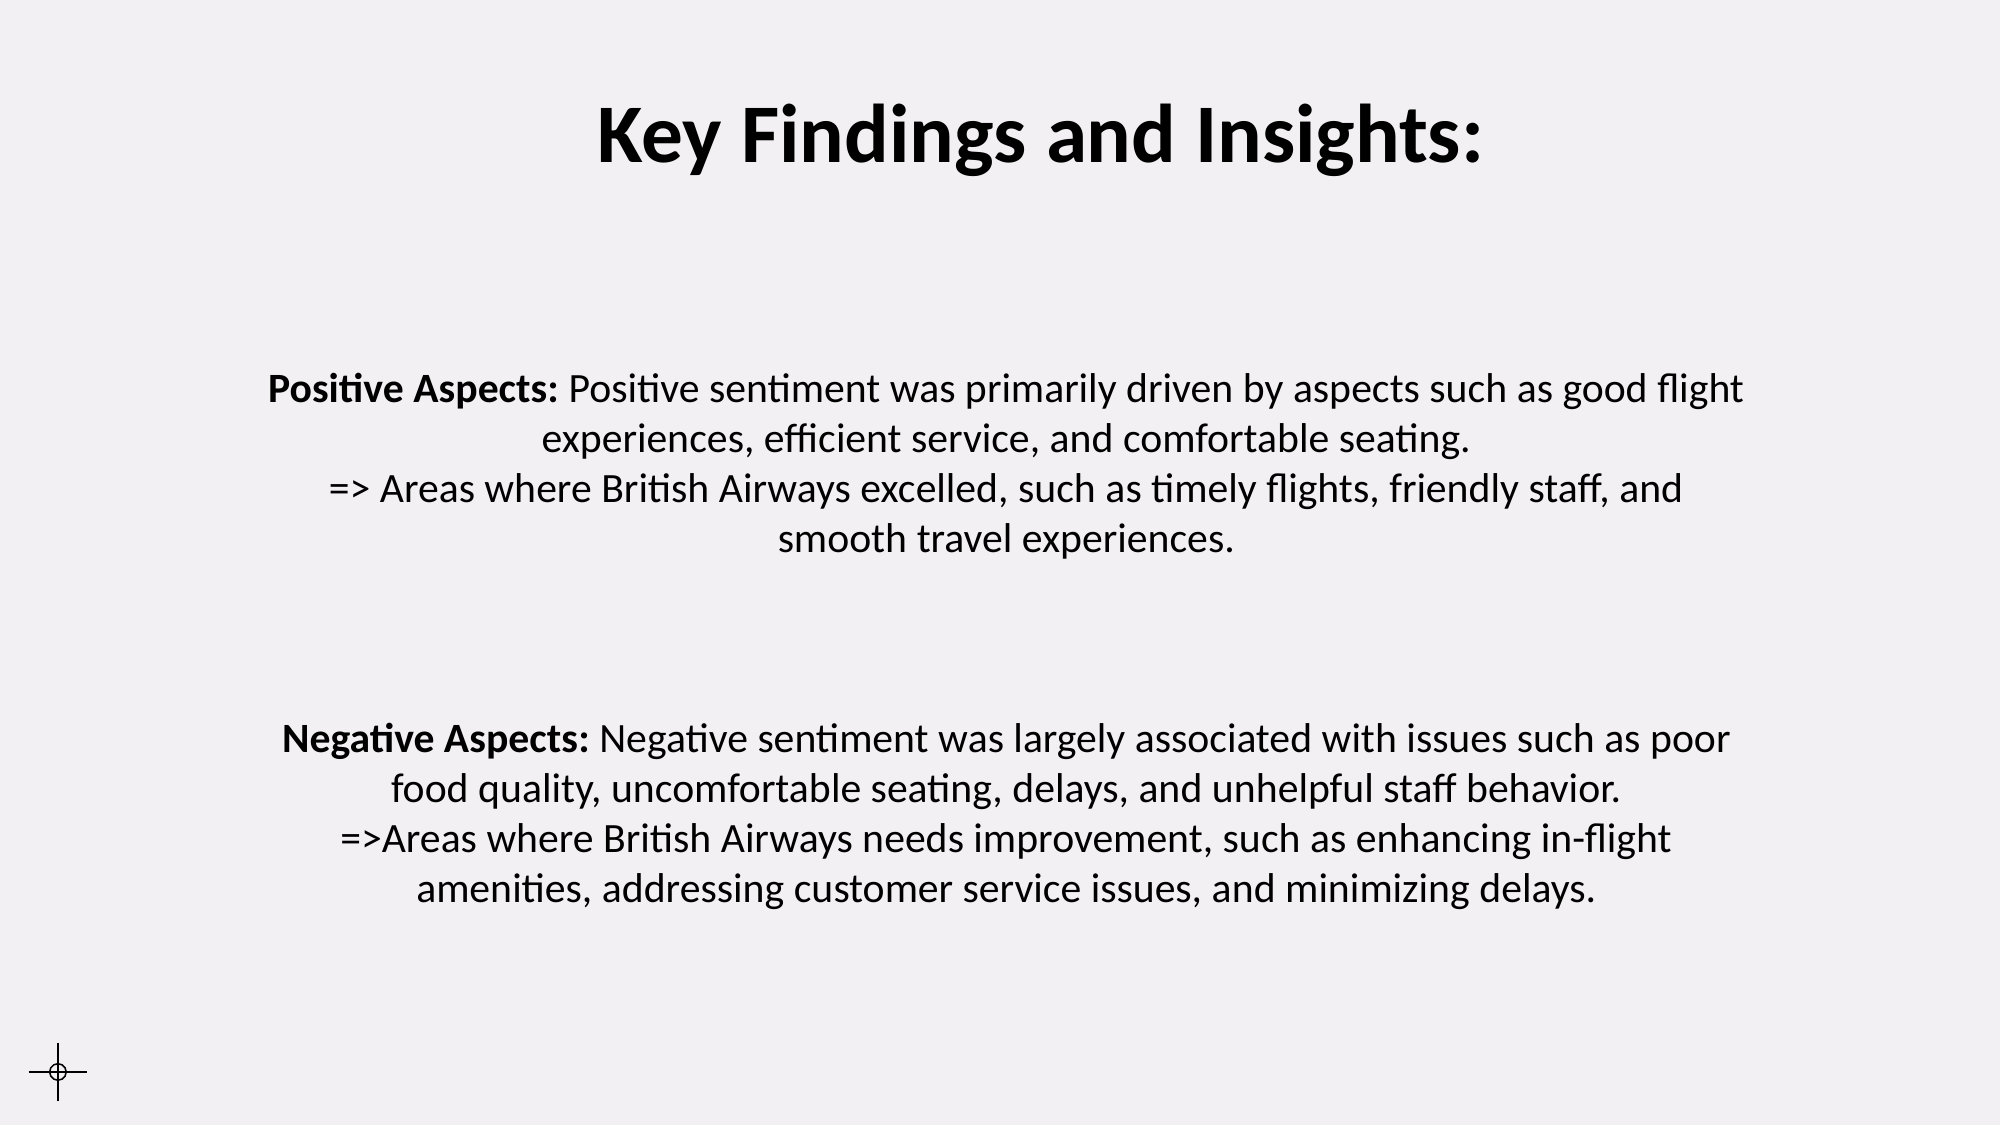

Key Findings and Insights:
Positive Aspects: Positive sentiment was primarily driven by aspects such as good flight experiences, efficient service, and comfortable seating.
=> Areas where British Airways excelled, such as timely flights, friendly staff, and smooth travel experiences.

Negative Aspects: Negative sentiment was largely associated with issues such as poor food quality, uncomfortable seating, delays, and unhelpful staff behavior.
=>Areas where British Airways needs improvement, such as enhancing in-flight amenities, addressing customer service issues, and minimizing delays.